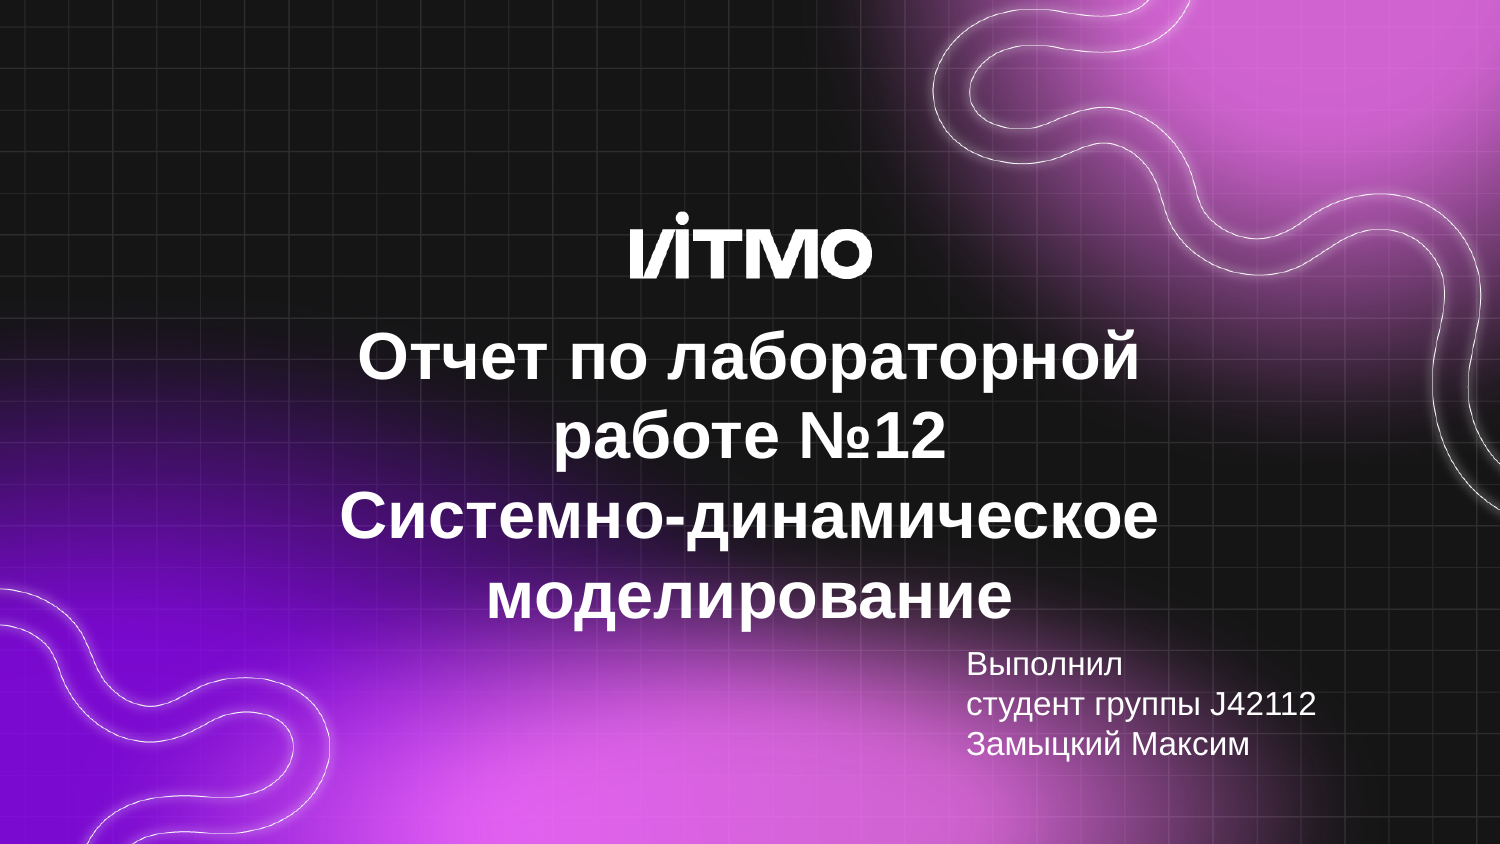

# Отчет по лабораторной работе №12 Системно-динамическое моделирование
Выполнил
студент группы J42112
Замыцкий Максим